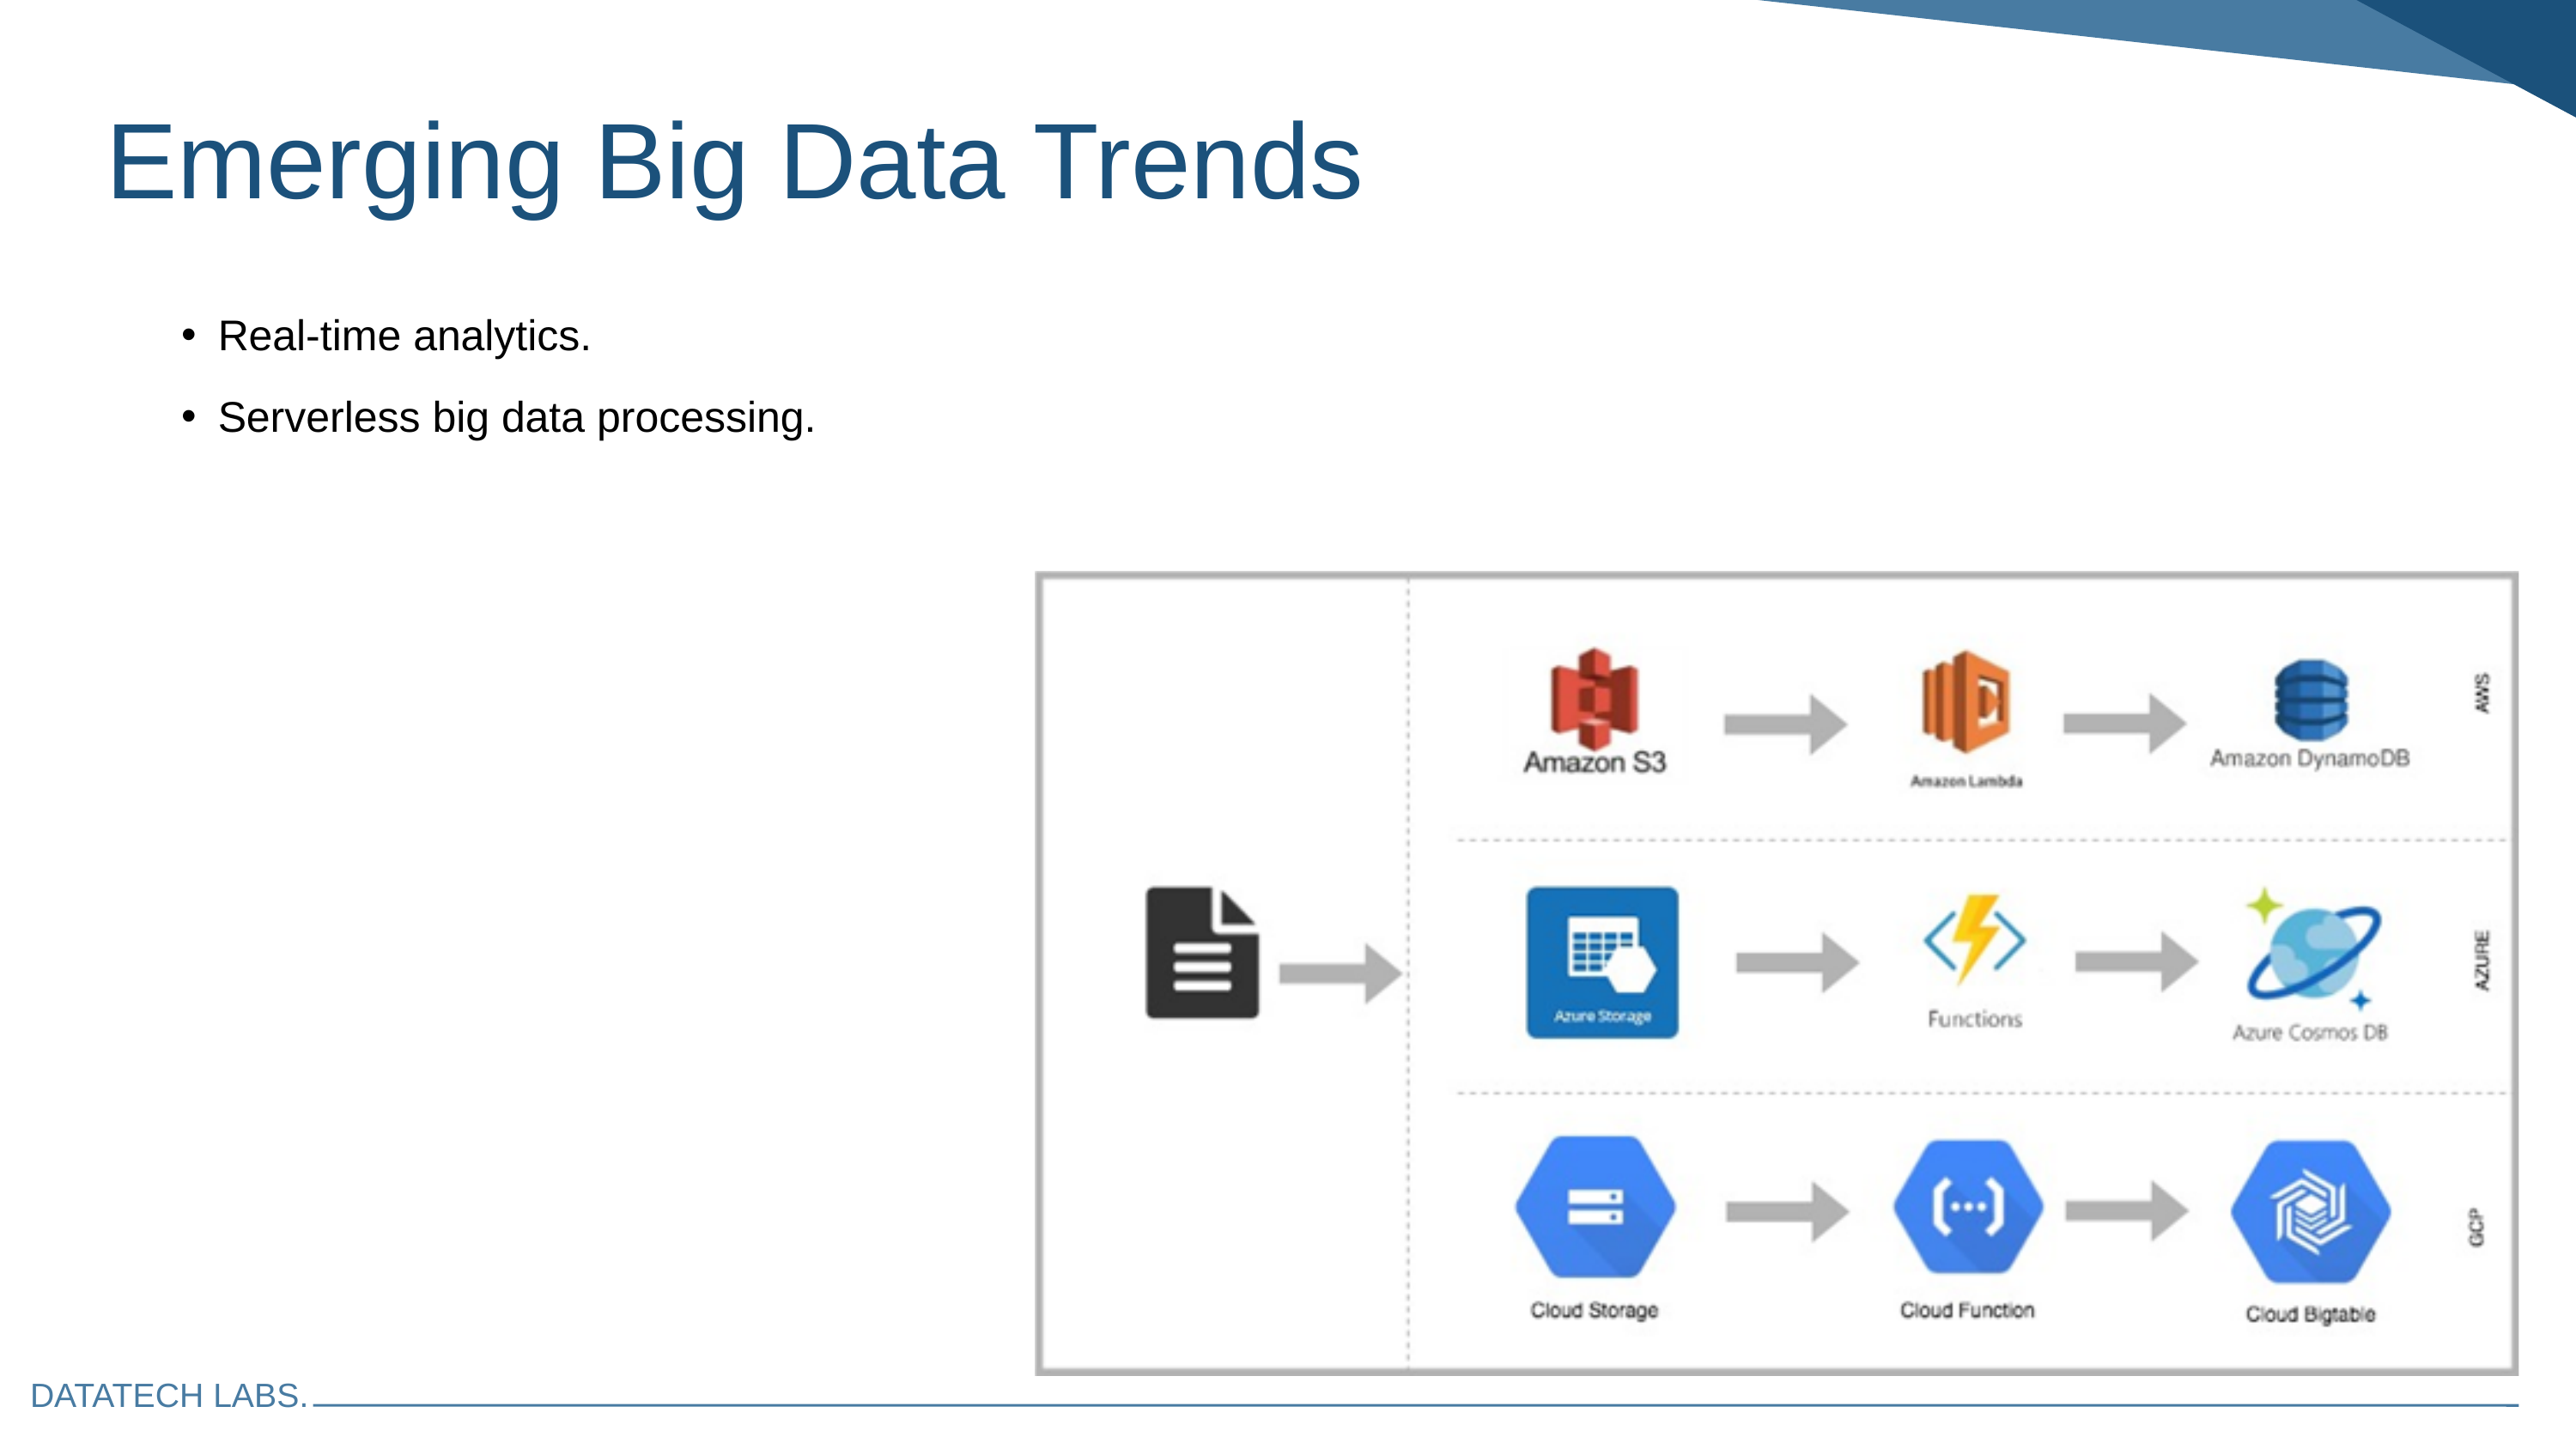

Emerging Big Data Trends
Real-time analytics.
Serverless big data processing.

DATATECH LABS.